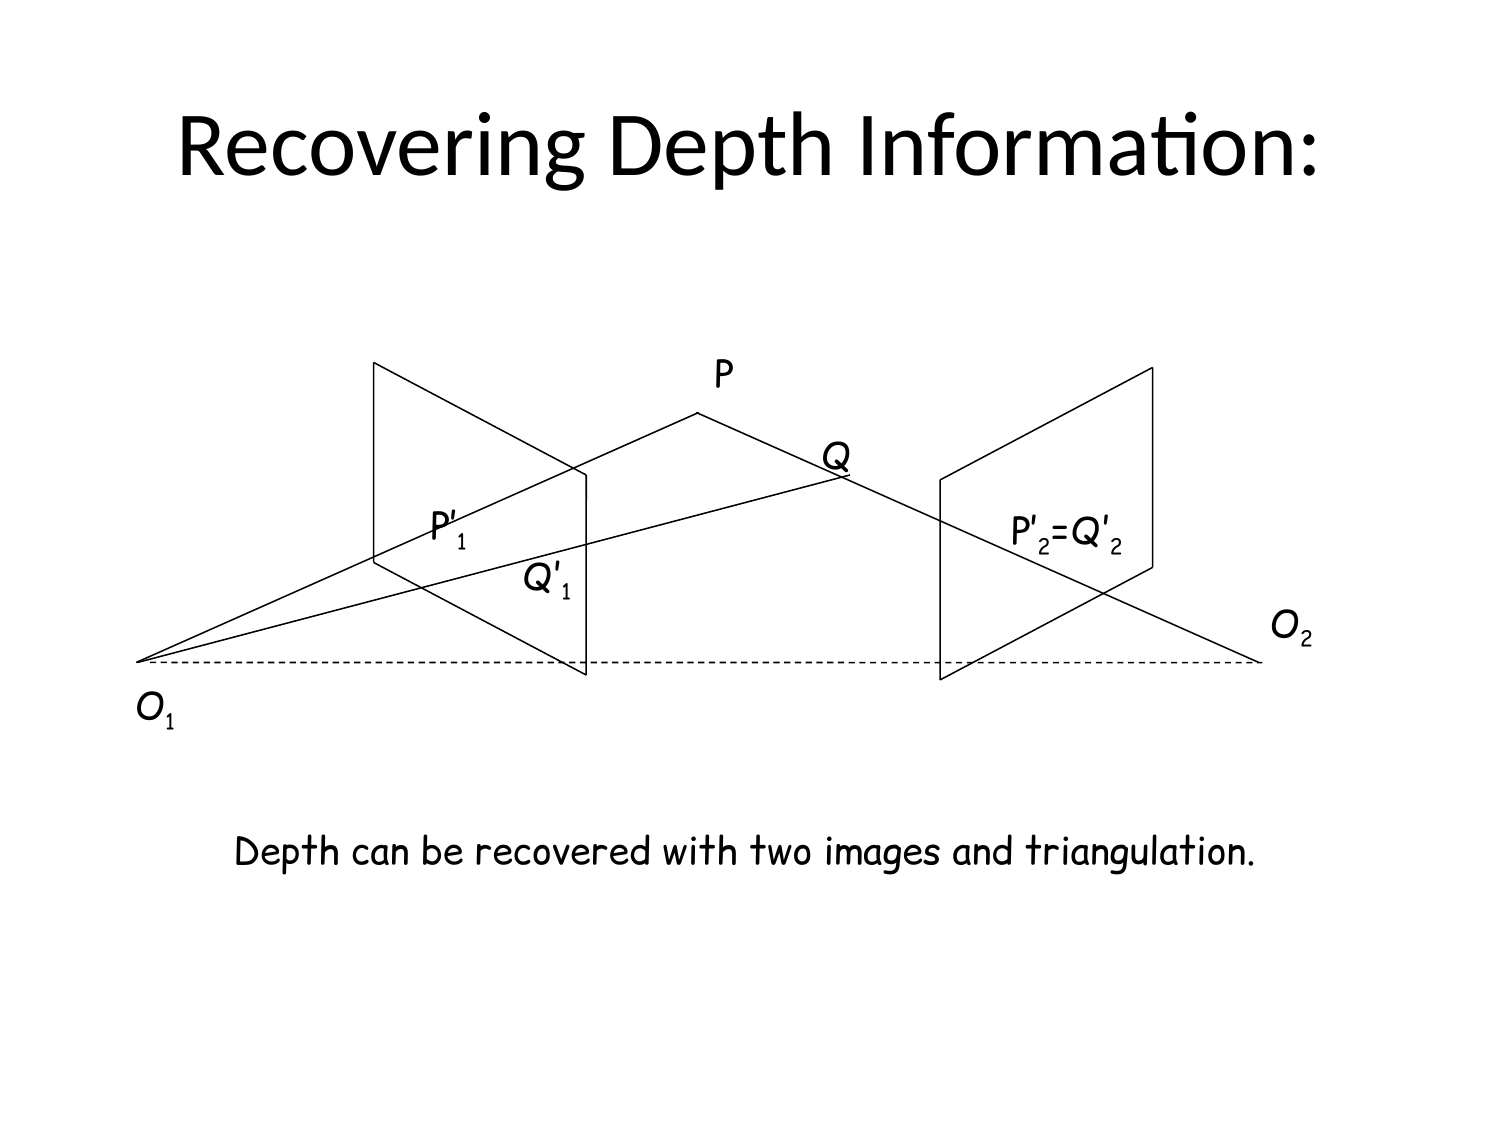

# Recovering Depth Information:
P

Q

P’1
P’2=Q’2
Q’1
O2

O1
Depth can be recovered with two images and triangulation.